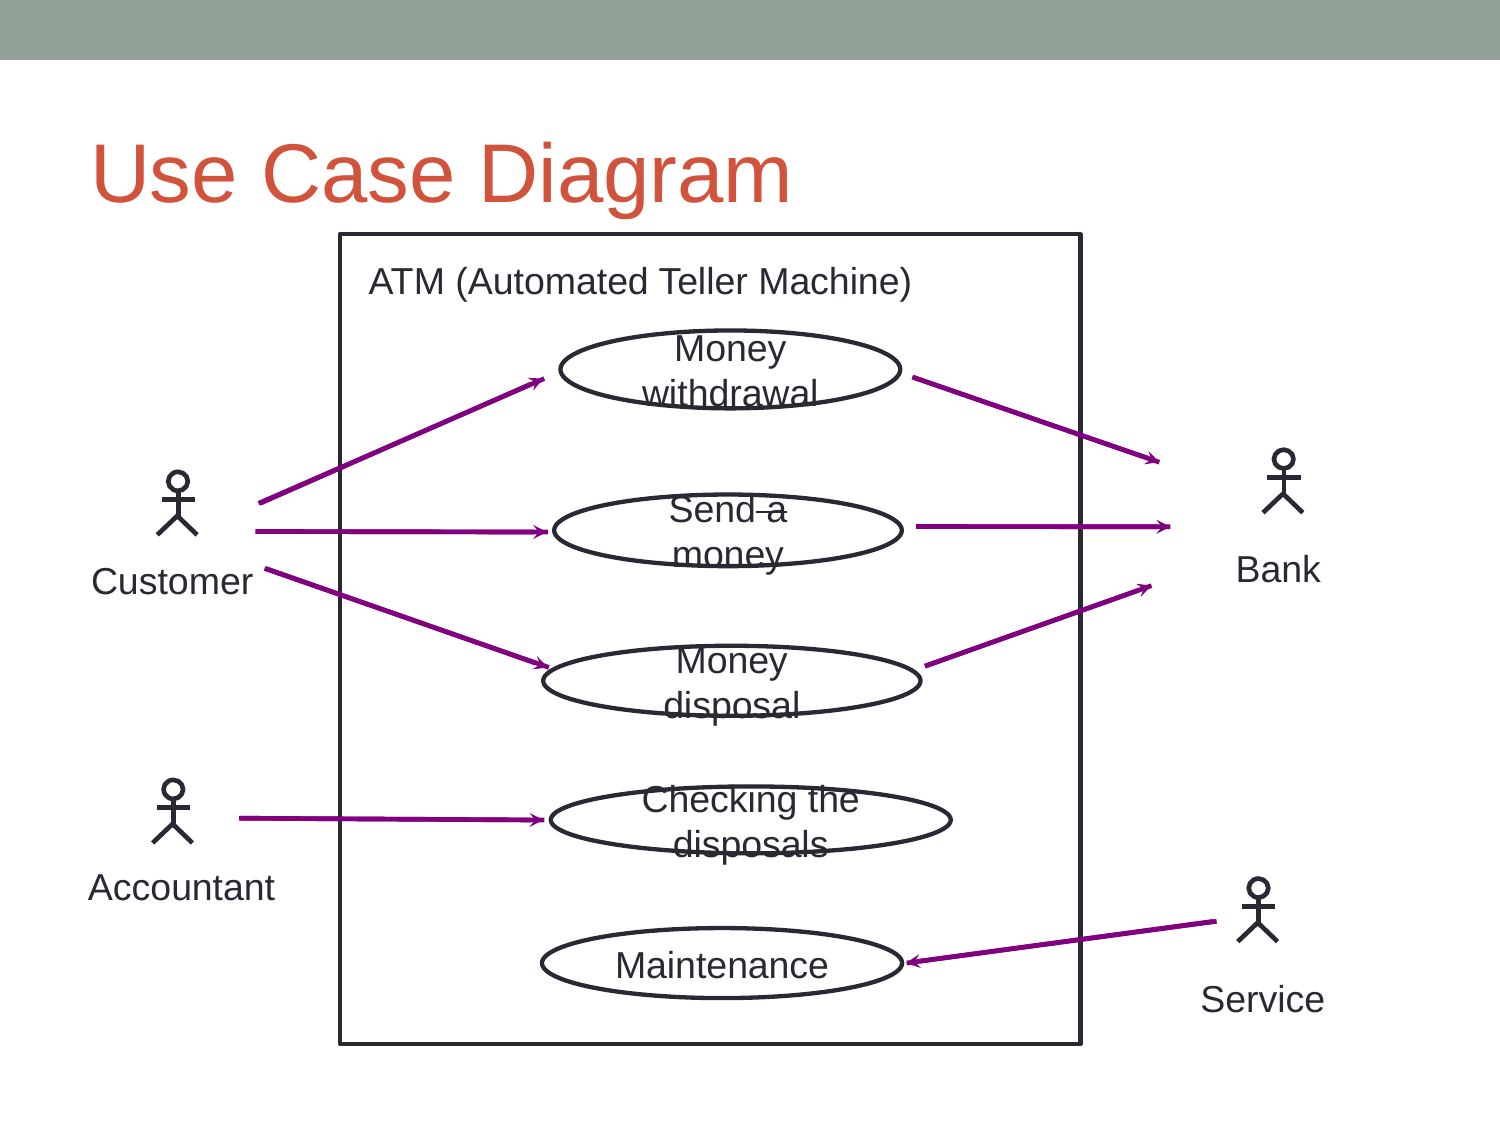

# Use Case Diagram

ATM (Automated Teller Machine)
Money withdrawal

Send a money
Bank
Customer
Money disposal

Checking the disposals
Accountant

Service
Maintenance